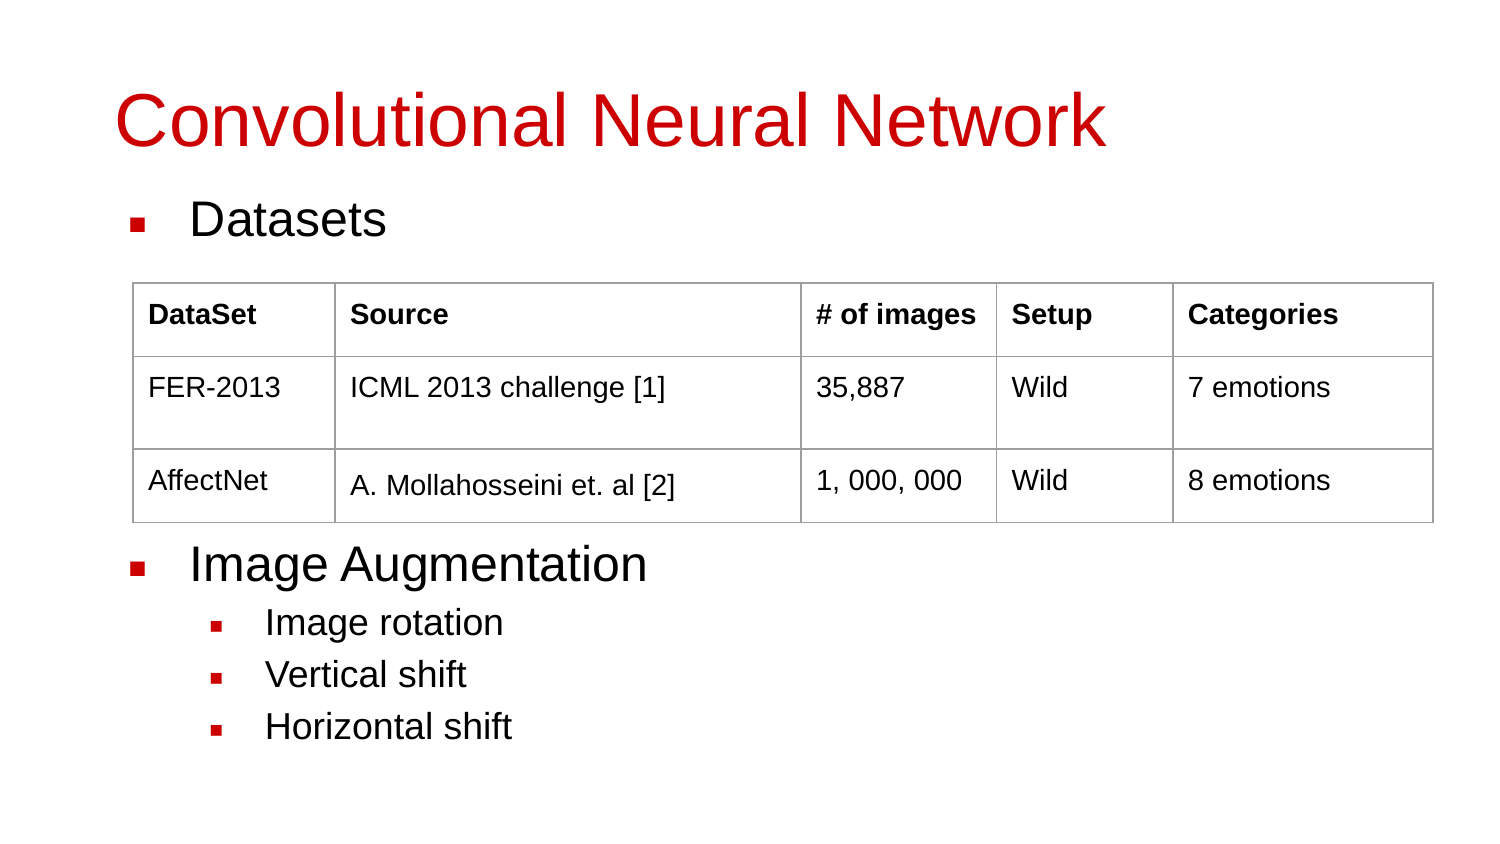

# Convolutional Neural Network
Datasets

Image Augmentation
Image rotation
Vertical shift
Horizontal shift

| DataSet | Source | # of images | Setup | Categories |
| --- | --- | --- | --- | --- |
| FER-2013 | ICML 2013 challenge [1] | 35,887 | Wild | 7 emotions |
| AffectNet | A. Mollahosseini et. al [2] | 1, 000, 000 | Wild | 8 emotions |